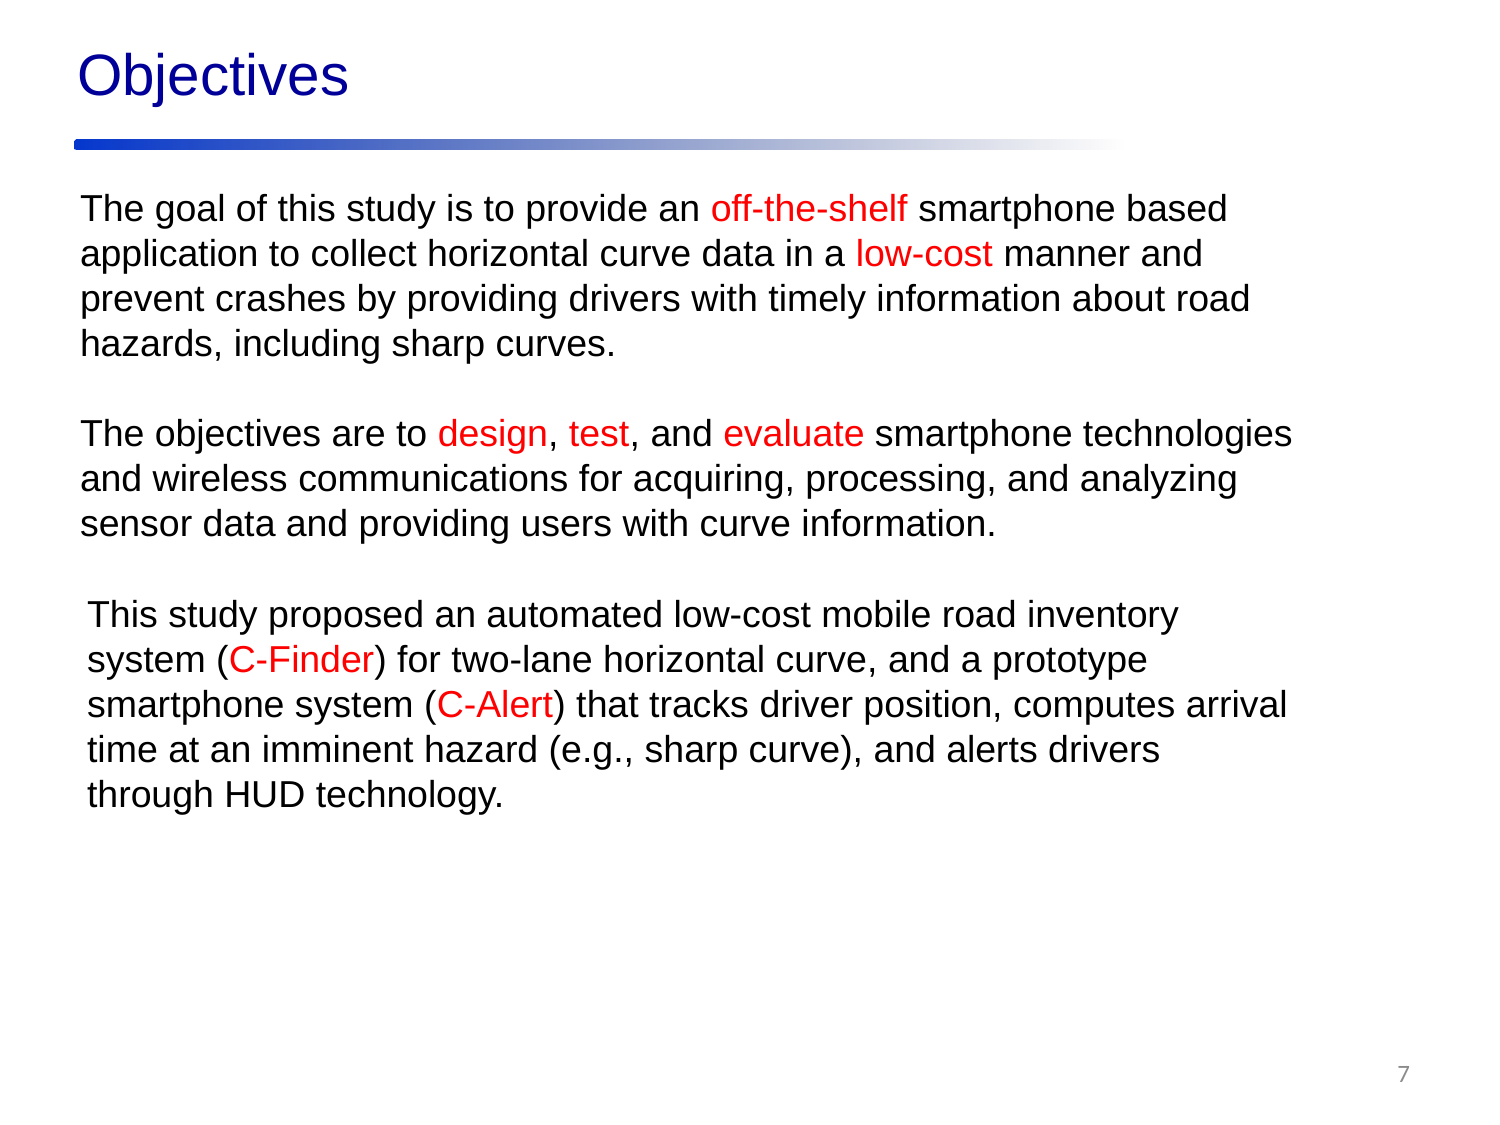

Objectives

The goal of this study is to provide an off-the-shelf smartphone based application to collect horizontal curve data in a low-cost manner and prevent crashes by providing drivers with timely information about road hazards, including sharp curves.

The objectives are to design, test, and evaluate smartphone technologies and wireless communications for acquiring, processing, and analyzing sensor data and providing users with curve information.
This study proposed an automated low-cost mobile road inventory system (C-Finder) for two-lane horizontal curve, and a prototype smartphone system (C-Alert) that tracks driver position, computes arrival time at an imminent hazard (e.g., sharp curve), and alerts drivers through HUD technology.
7